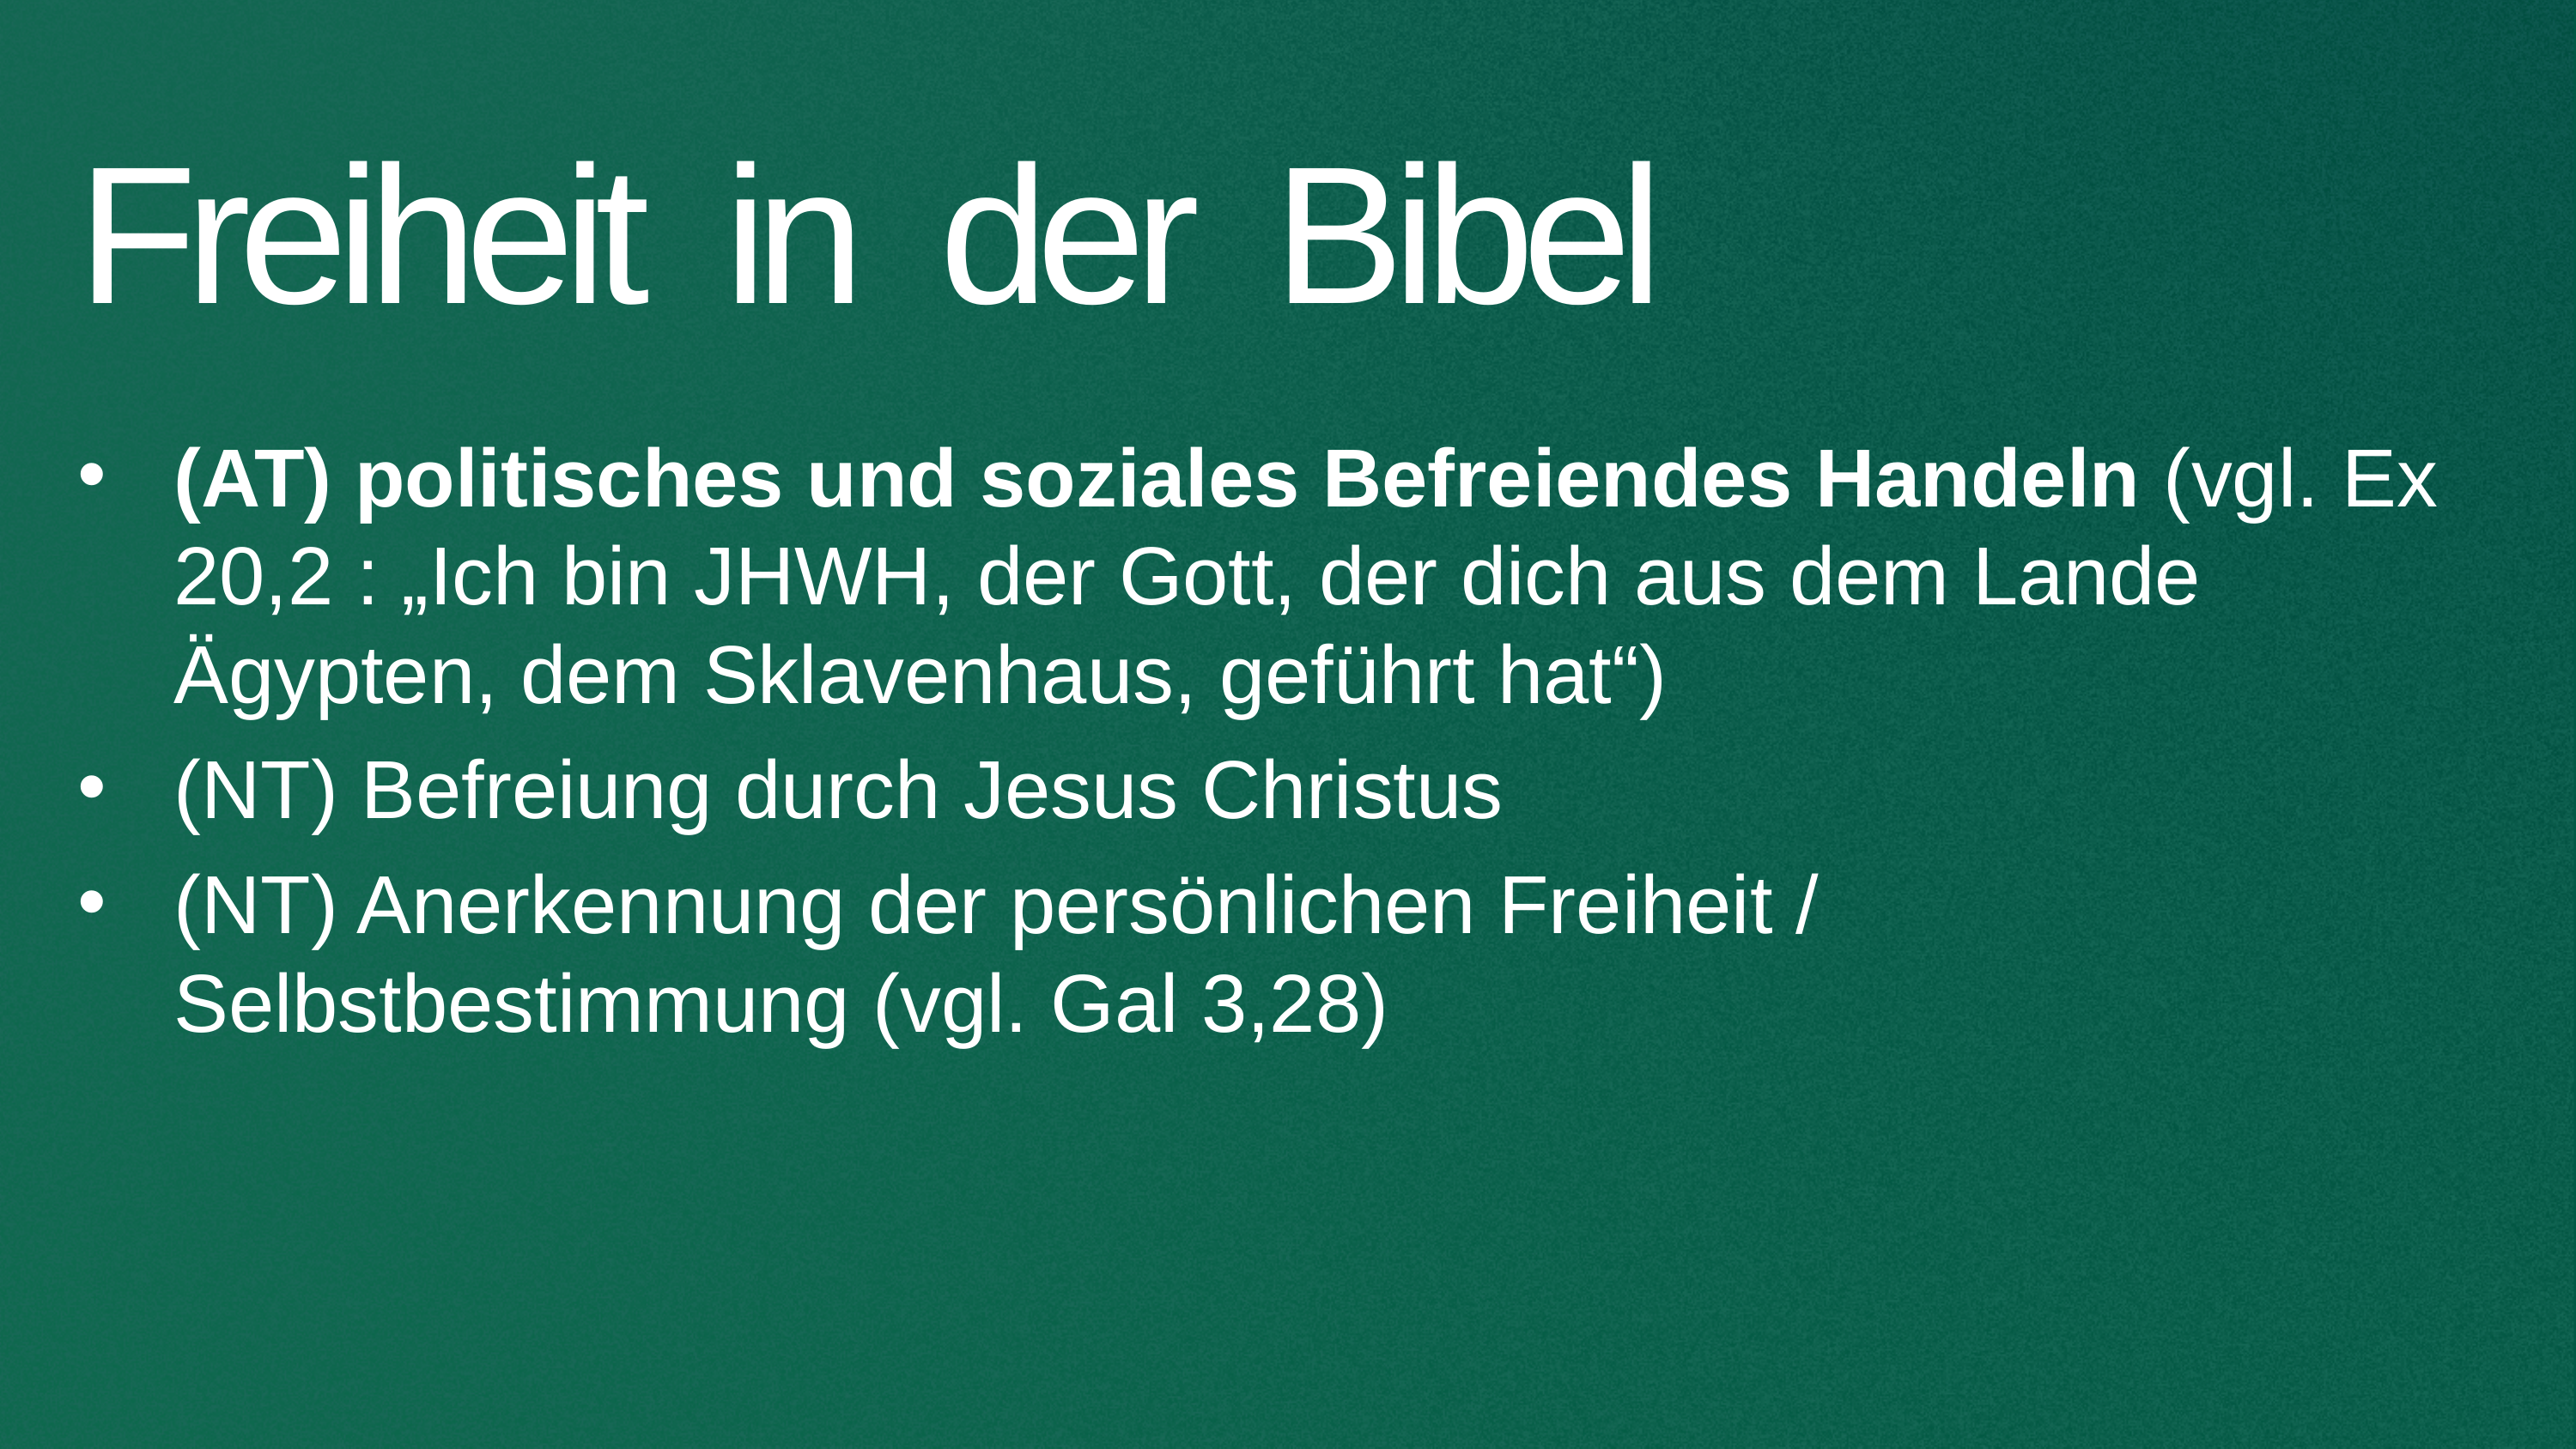

# Freiheit  in  der  Bibel
(AT) politisches und soziales Befreiendes Handeln (vgl. Ex 20,2 : „Ich bin JHWH, der Gott, der dich aus dem Lande Ägypten, dem Sklavenhaus, geführt hat“)
(NT) Befreiung durch Jesus Christus
(NT) Anerkennung der persönlichen Freiheit / Selbstbestimmung (vgl. Gal 3,28)